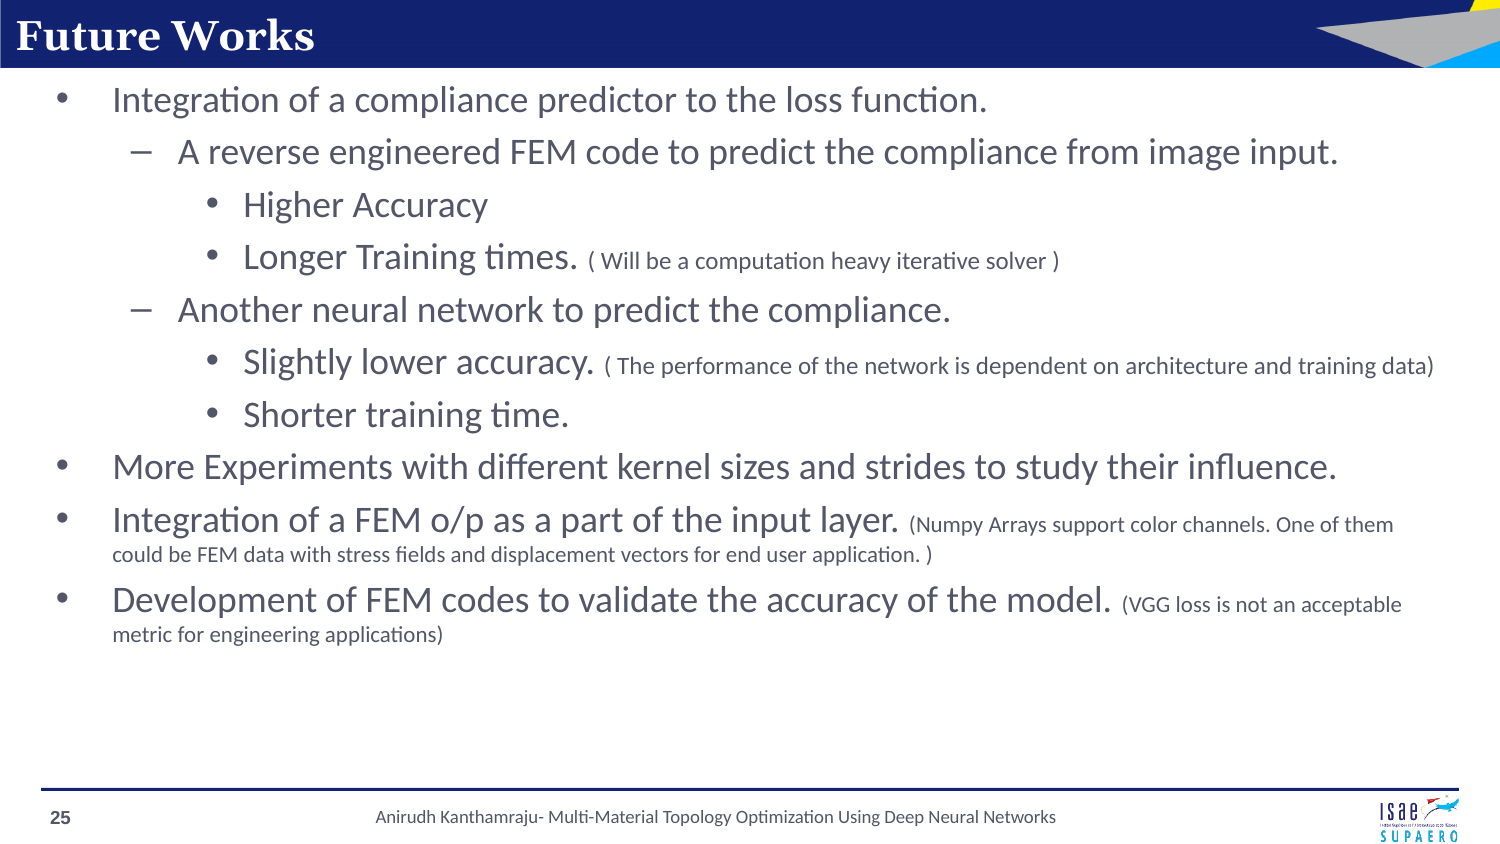

# Future Works
Integration of a compliance predictor to the loss function.
A reverse engineered FEM code to predict the compliance from image input.
Higher Accuracy
Longer Training times. ( Will be a computation heavy iterative solver )
Another neural network to predict the compliance.
Slightly lower accuracy. ( The performance of the network is dependent on architecture and training data)
Shorter training time.
More Experiments with different kernel sizes and strides to study their influence.
Integration of a FEM o/p as a part of the input layer. (Numpy Arrays support color channels. One of them could be FEM data with stress fields and displacement vectors for end user application. )
Development of FEM codes to validate the accuracy of the model. (VGG loss is not an acceptable metric for engineering applications)